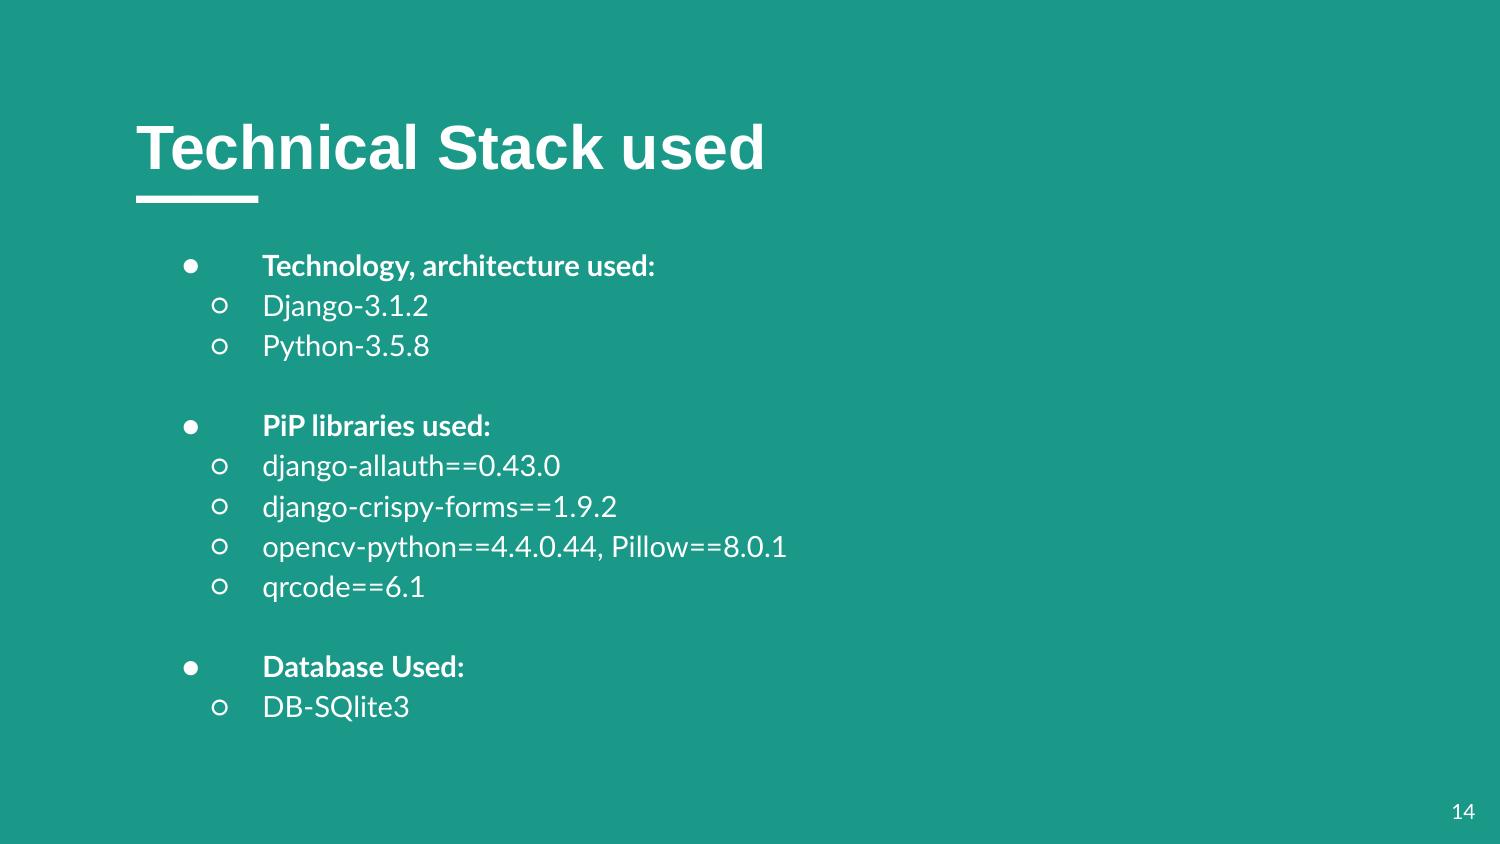

Technical Stack used
    Technology, architecture used:
Django-3.1.2
Python-3.5.8

PiP libraries used:
django-allauth==0.43.0
django-crispy-forms==1.9.2
opencv-python==4.4.0.44, Pillow==8.0.1
qrcode==6.1

Database Used:
DB-SQlite3

14